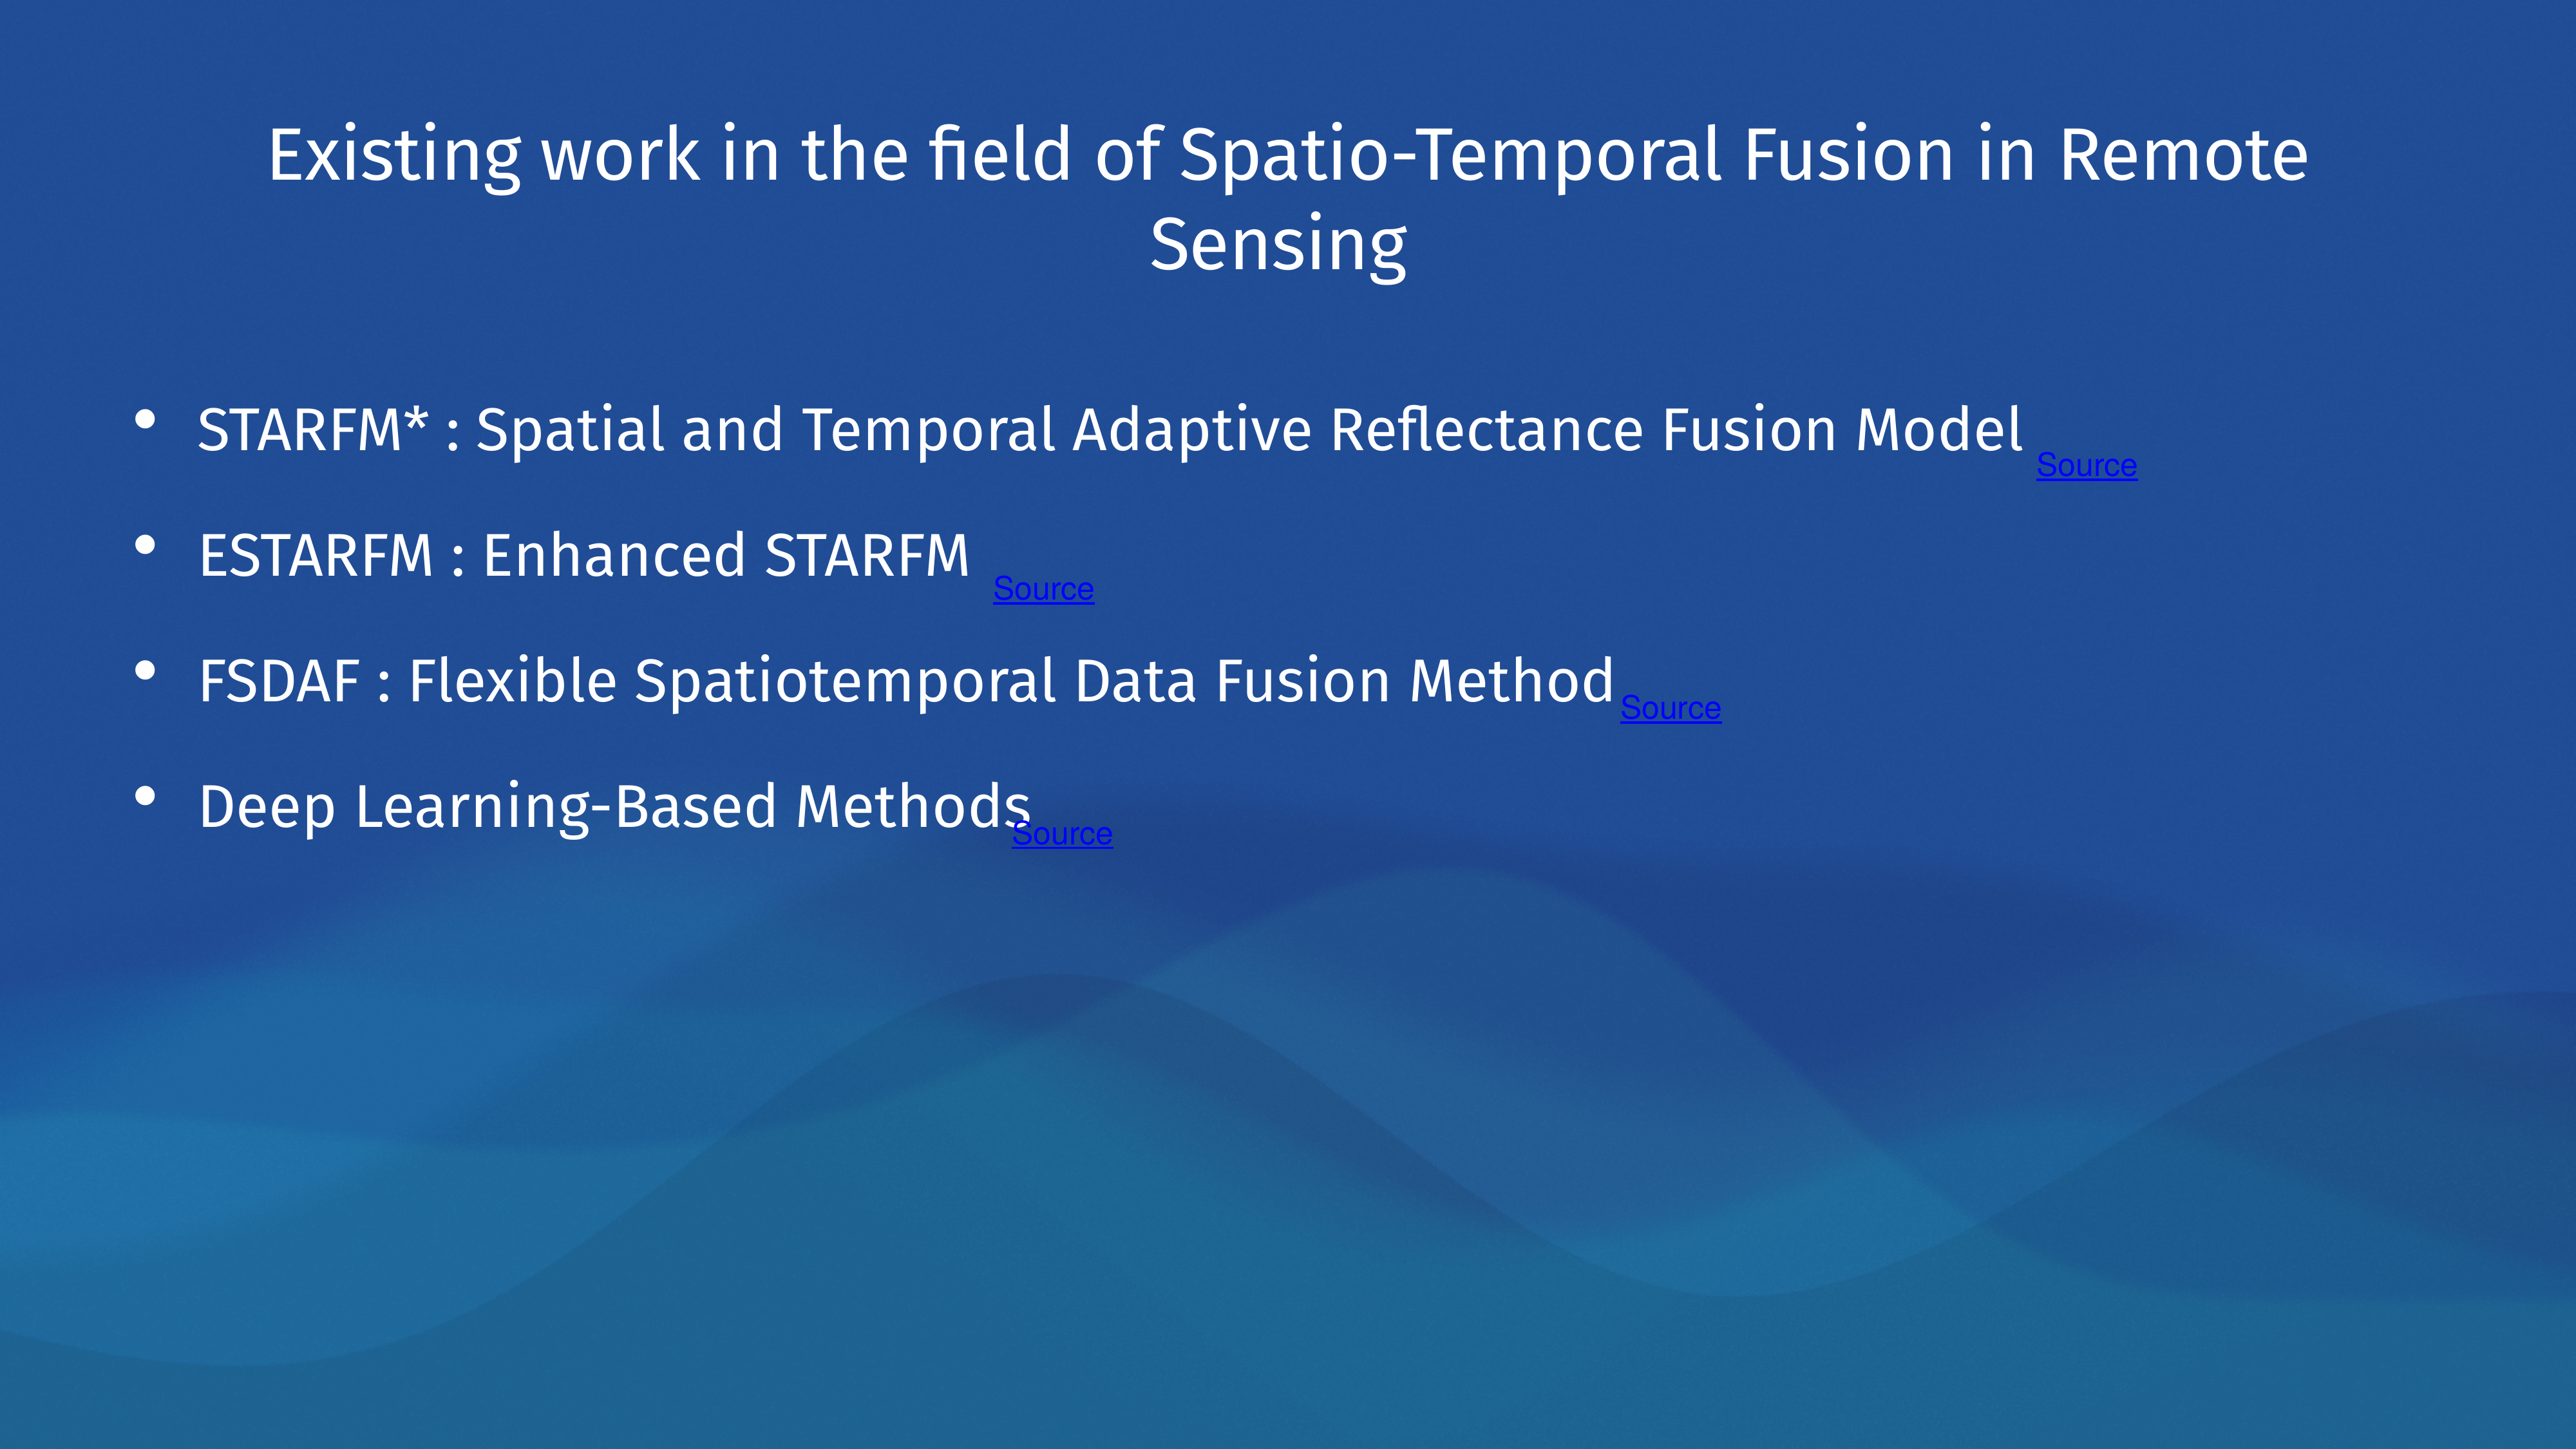

# Existing work in the field of Spatio-Temporal Fusion in Remote Sensing
STARFM* : Spatial and Temporal Adaptive Reflectance Fusion Model
ESTARFM : Enhanced STARFM
FSDAF : Flexible Spatiotemporal Data Fusion Method
Deep Learning-Based Methods

Source
Source
Source
Source